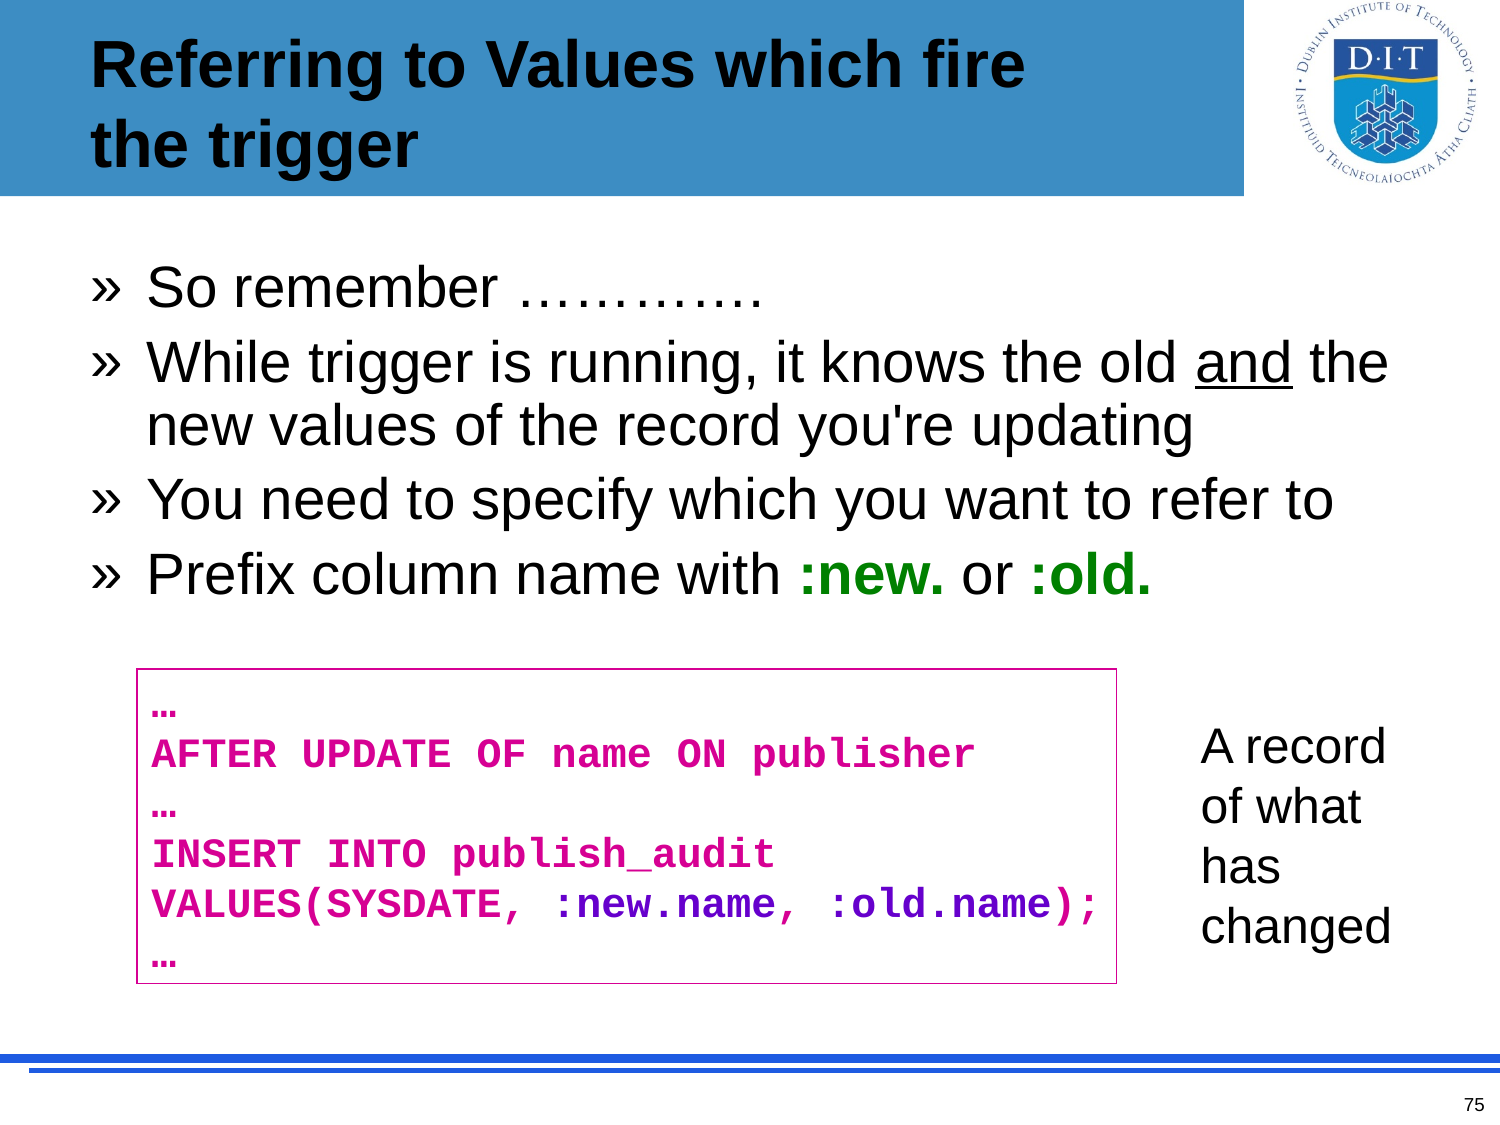

# Referring to Values which fire the trigger
So remember ………….
While trigger is running, it knows the old and the new values of the record you're updating
You need to specify which you want to refer to
Prefix column name with :new. or :old.
…
AFTER UPDATE OF name ON publisher
…
INSERT INTO publish_audit
VALUES(SYSDATE, :new.name, :old.name);
…
A record of what has changed
75